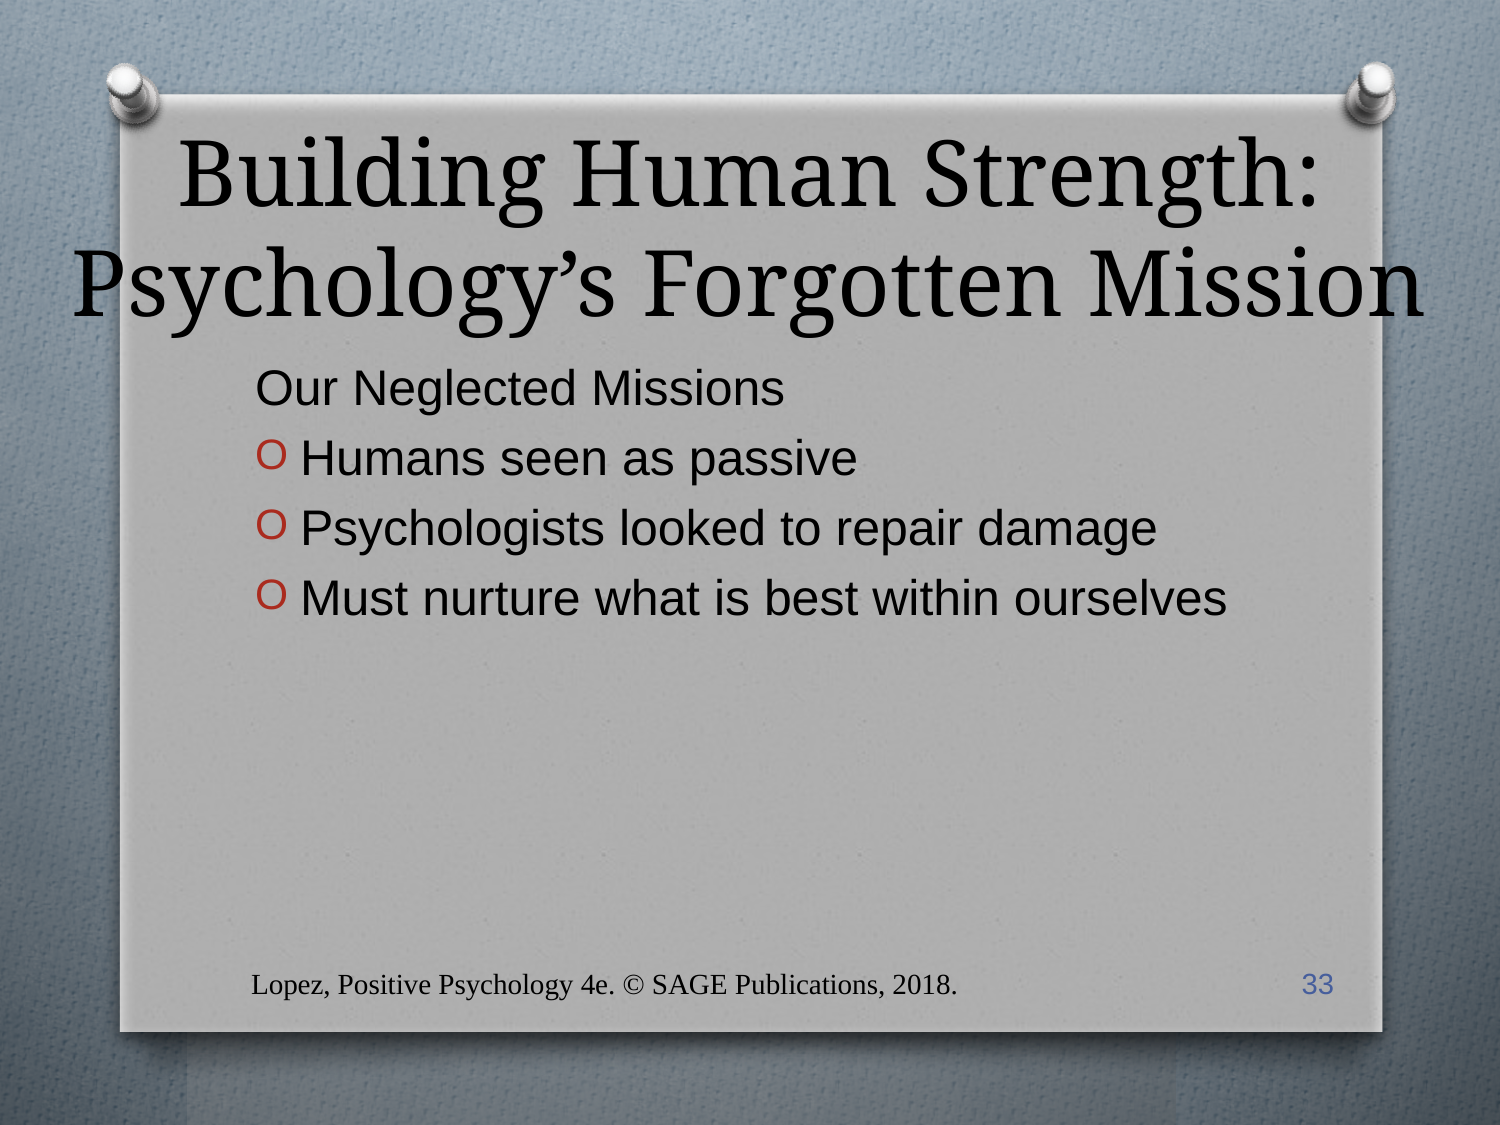

# Building Human Strength: Psychology’s Forgotten Mission
Our Neglected Missions
Humans seen as passive
Psychologists looked to repair damage
Must nurture what is best within ourselves

Lopez, Positive Psychology 4e. © SAGE Publications, 2018.
33